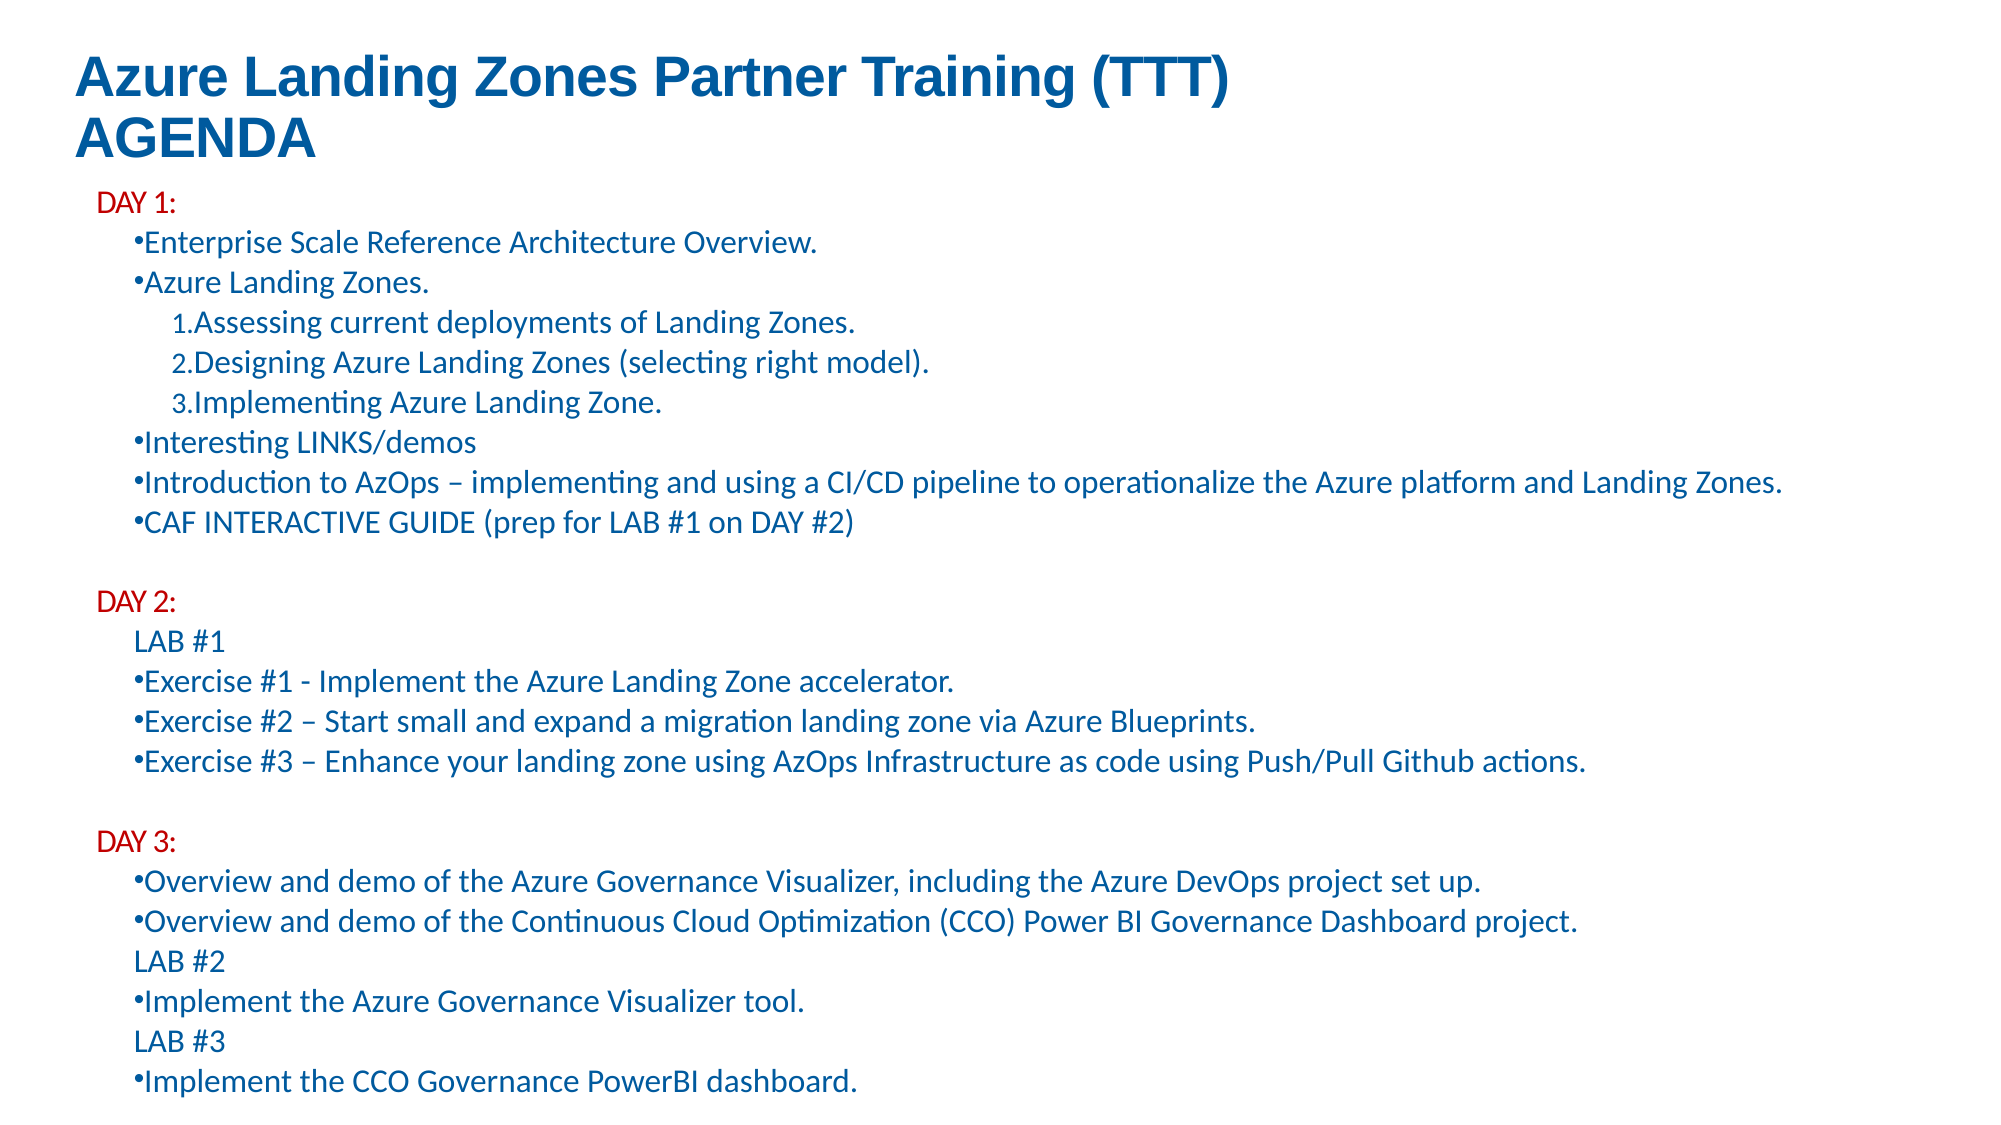

# Azure Landing Zones Partner Training (TTT) AGENDA
DAY 1:
Enterprise Scale Reference Architecture Overview.
Azure Landing Zones.
Assessing current deployments of Landing Zones.
Designing Azure Landing Zones (selecting right model).
Implementing Azure Landing Zone.
Interesting LINKS/demos
Introduction to AzOps – implementing and using a CI/CD pipeline to operationalize the Azure platform and Landing Zones.
CAF INTERACTIVE GUIDE (prep for LAB #1 on DAY #2)

DAY 2:
LAB #1
Exercise #1 - Implement the Azure Landing Zone accelerator.
Exercise #2 – Start small and expand a migration landing zone via Azure Blueprints.
Exercise #3 – Enhance your landing zone using AzOps Infrastructure as code using Push/Pull Github actions.

DAY 3:
Overview and demo of the Azure Governance Visualizer, including the Azure DevOps project set up.
Overview and demo of the Continuous Cloud Optimization (CCO) Power BI Governance Dashboard project.
LAB #2
Implement the Azure Governance Visualizer tool.
LAB #3
Implement the CCO Governance PowerBI dashboard.